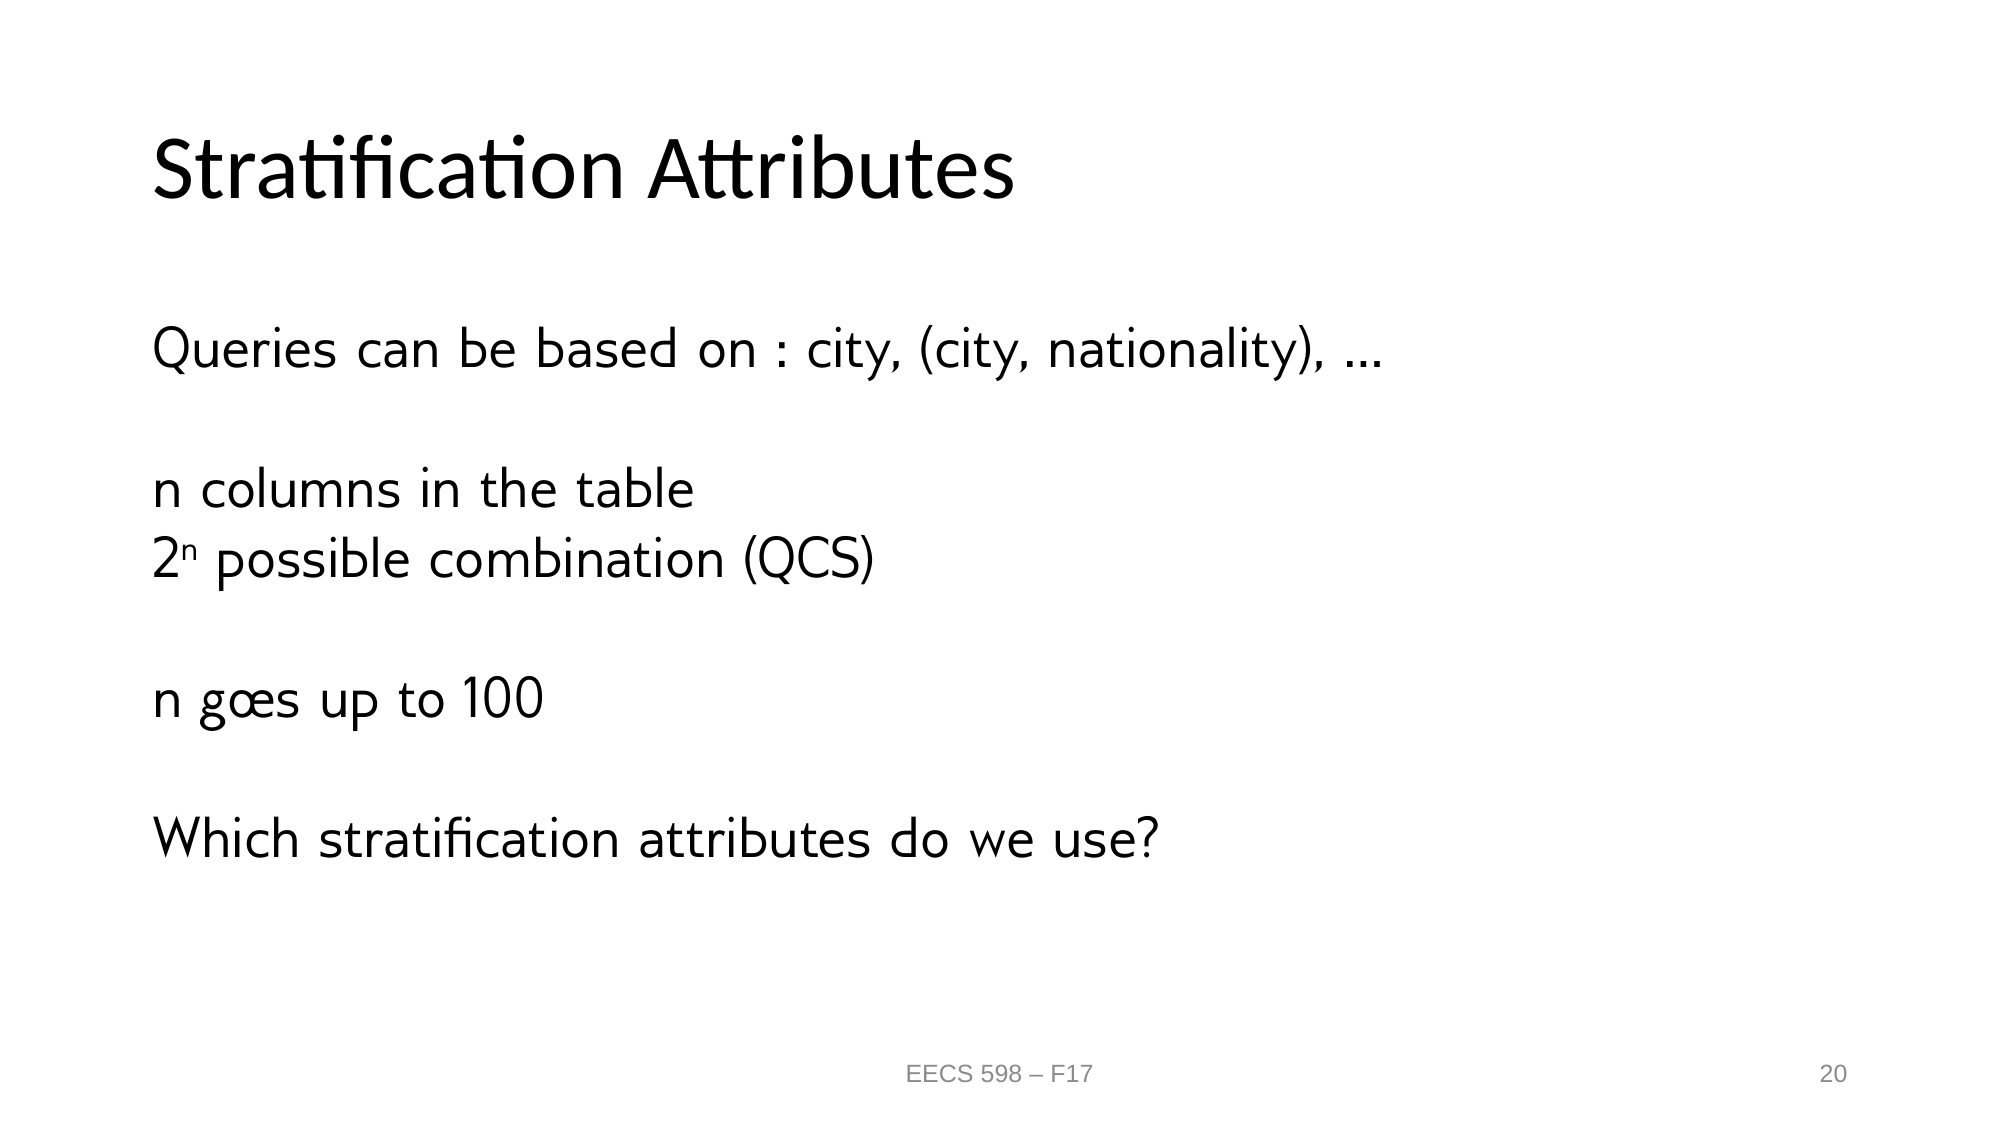

# Stratification Attributes
Queries can be based on : city, (city, nationality), …

n columns in the table
2n possible combination (QCS)

n goes up to 100

Which stratification attributes do we use?
EECS 598 – F17
20